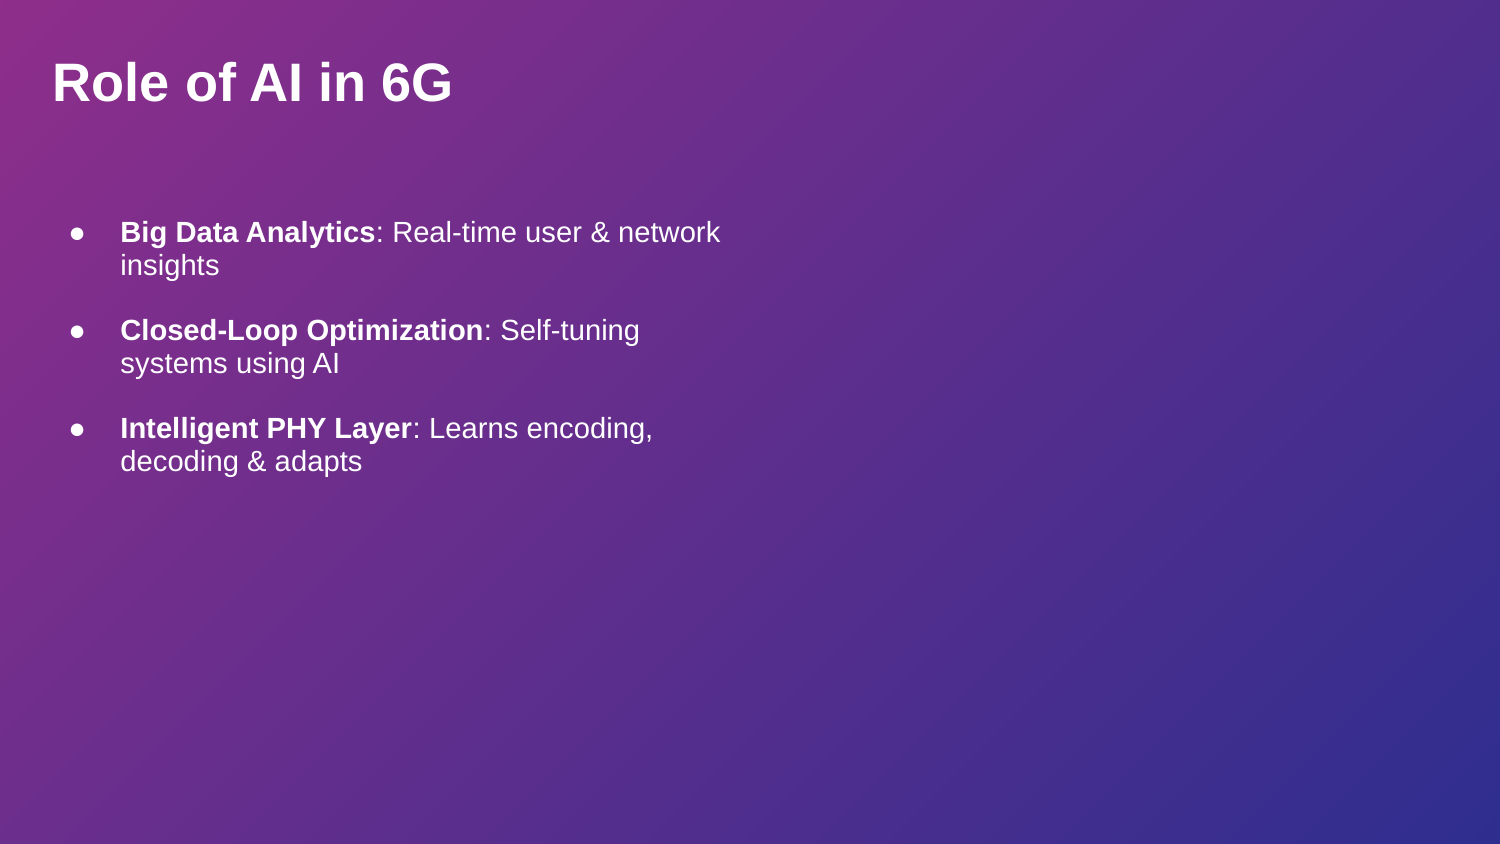

Role of AI in 6G
Big Data Analytics: Real-time user & network insights
Closed-Loop Optimization: Self-tuning systems using AI
Intelligent PHY Layer: Learns encoding, decoding & adapts